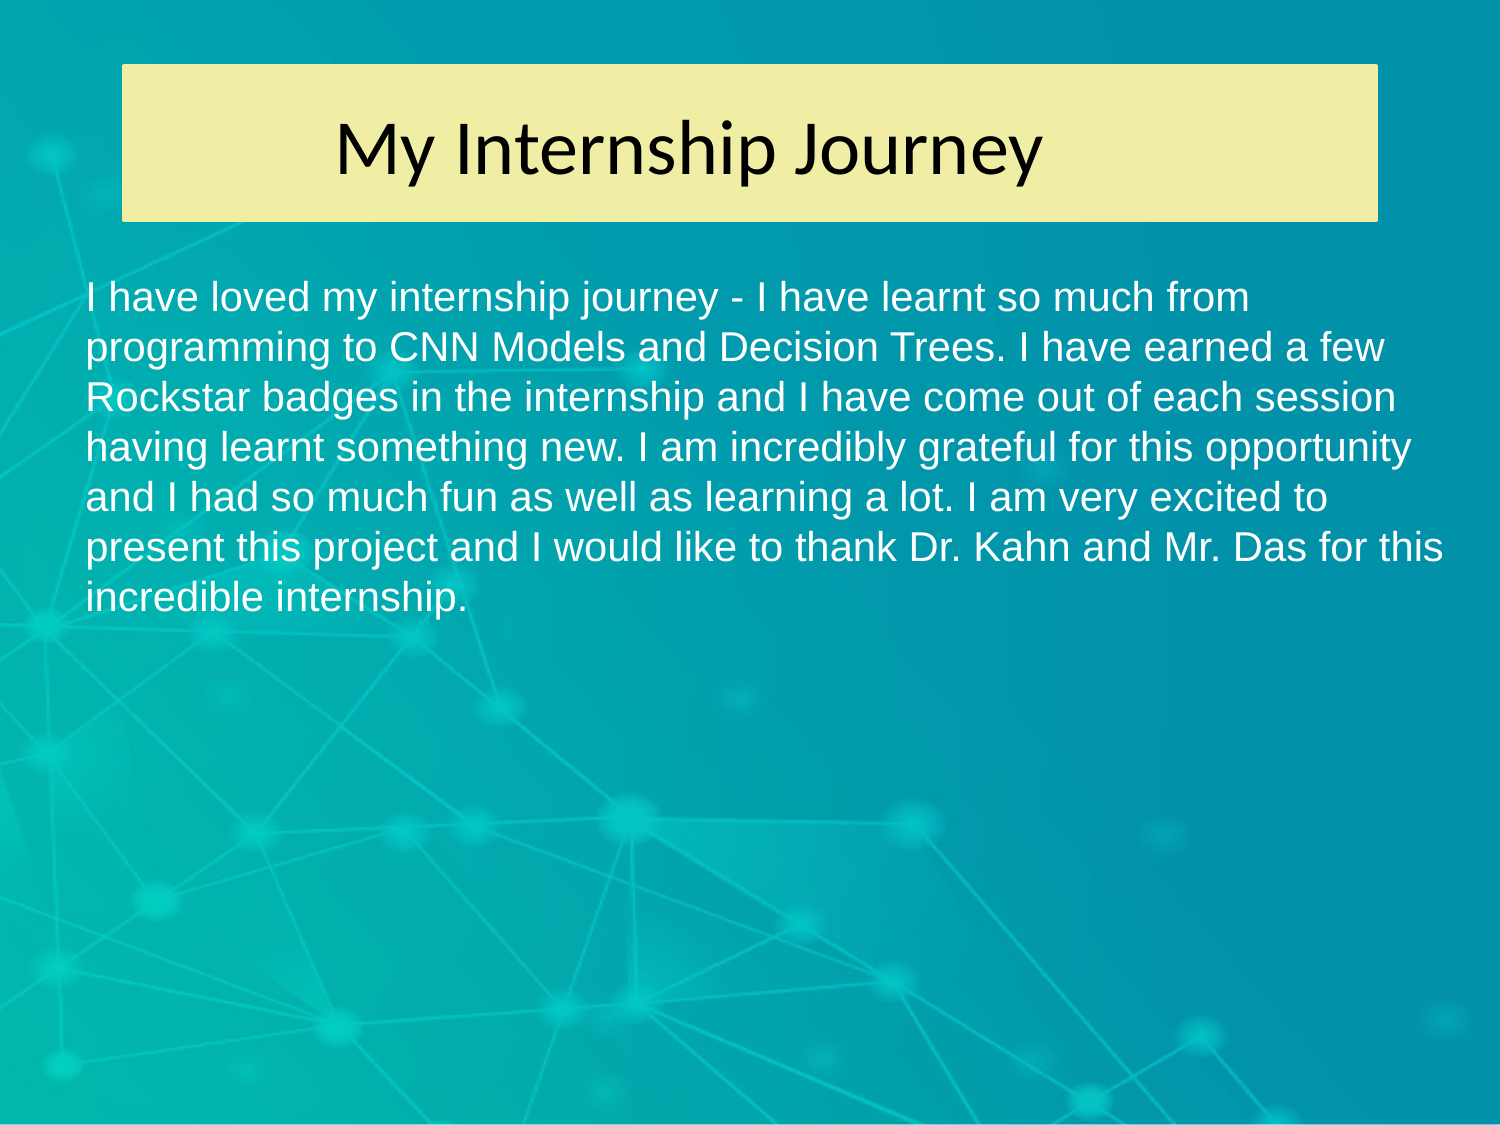

# My Internship Journey
I have loved my internship journey - I have learnt so much from programming to CNN Models and Decision Trees. I have earned a few Rockstar badges in the internship and I have come out of each session having learnt something new. I am incredibly grateful for this opportunity and I had so much fun as well as learning a lot. I am very excited to present this project and I would like to thank Dr. Kahn and Mr. Das for this incredible internship.